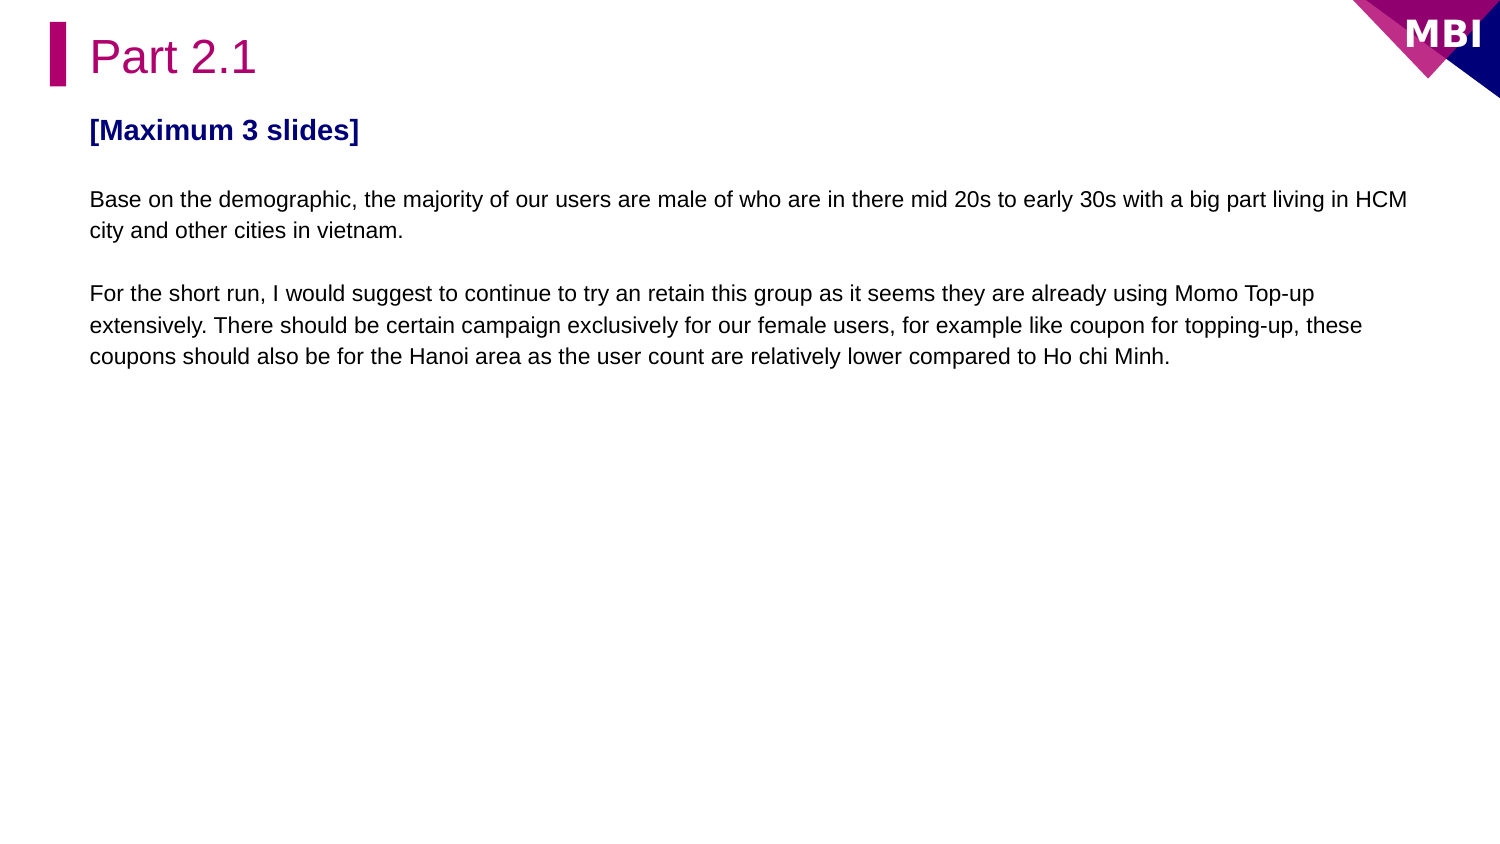

Part 2.1
[Maximum 3 slides]
Base on the demographic, the majority of our users are male of who are in there mid 20s to early 30s with a big part living in HCM city and other cities in vietnam.

For the short run, I would suggest to continue to try an retain this group as it seems they are already using Momo Top-up extensively. There should be certain campaign exclusively for our female users, for example like coupon for topping-up, these coupons should also be for the Hanoi area as the user count are relatively lower compared to Ho chi Minh.

#